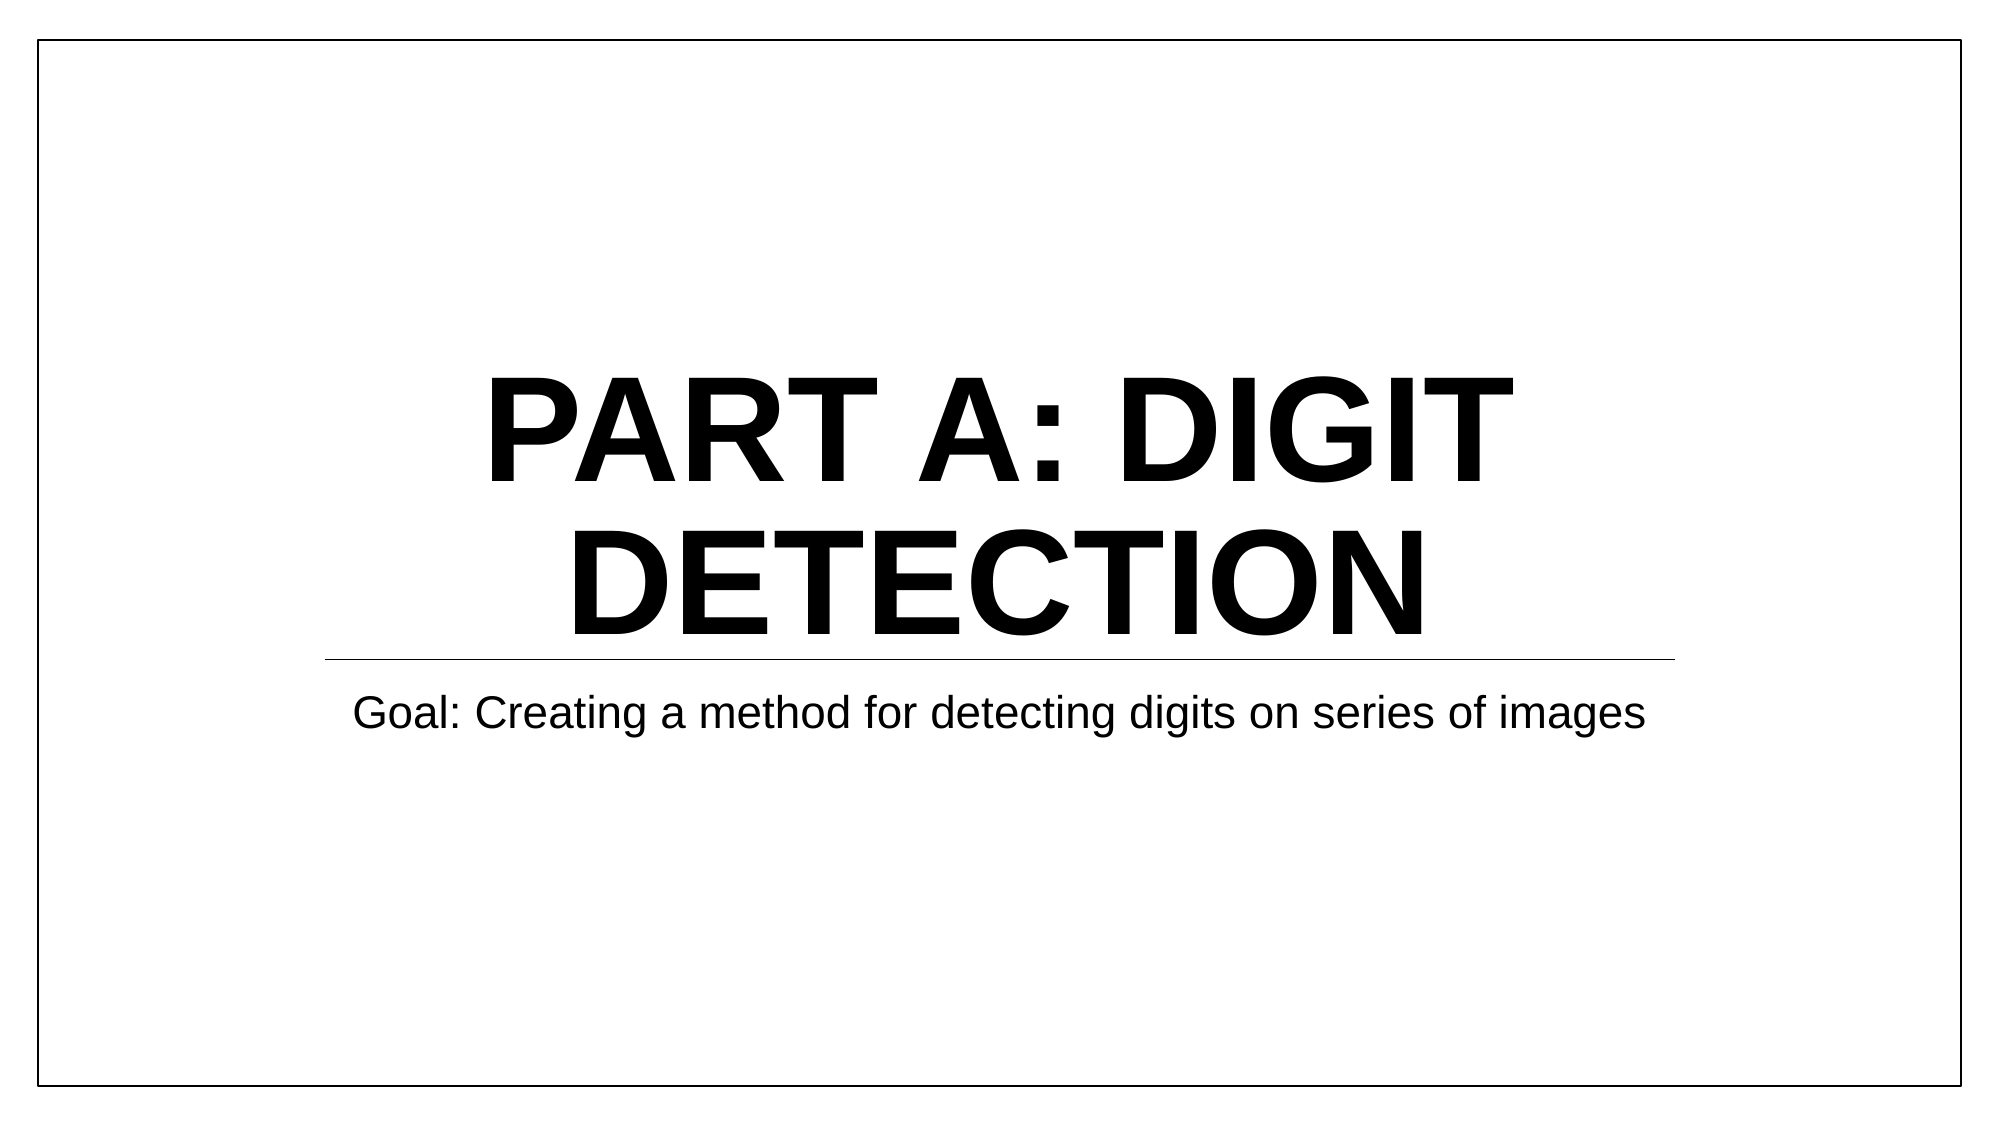

# Part A: Digit Detection
Goal: Creating a method for detecting digits on series of images